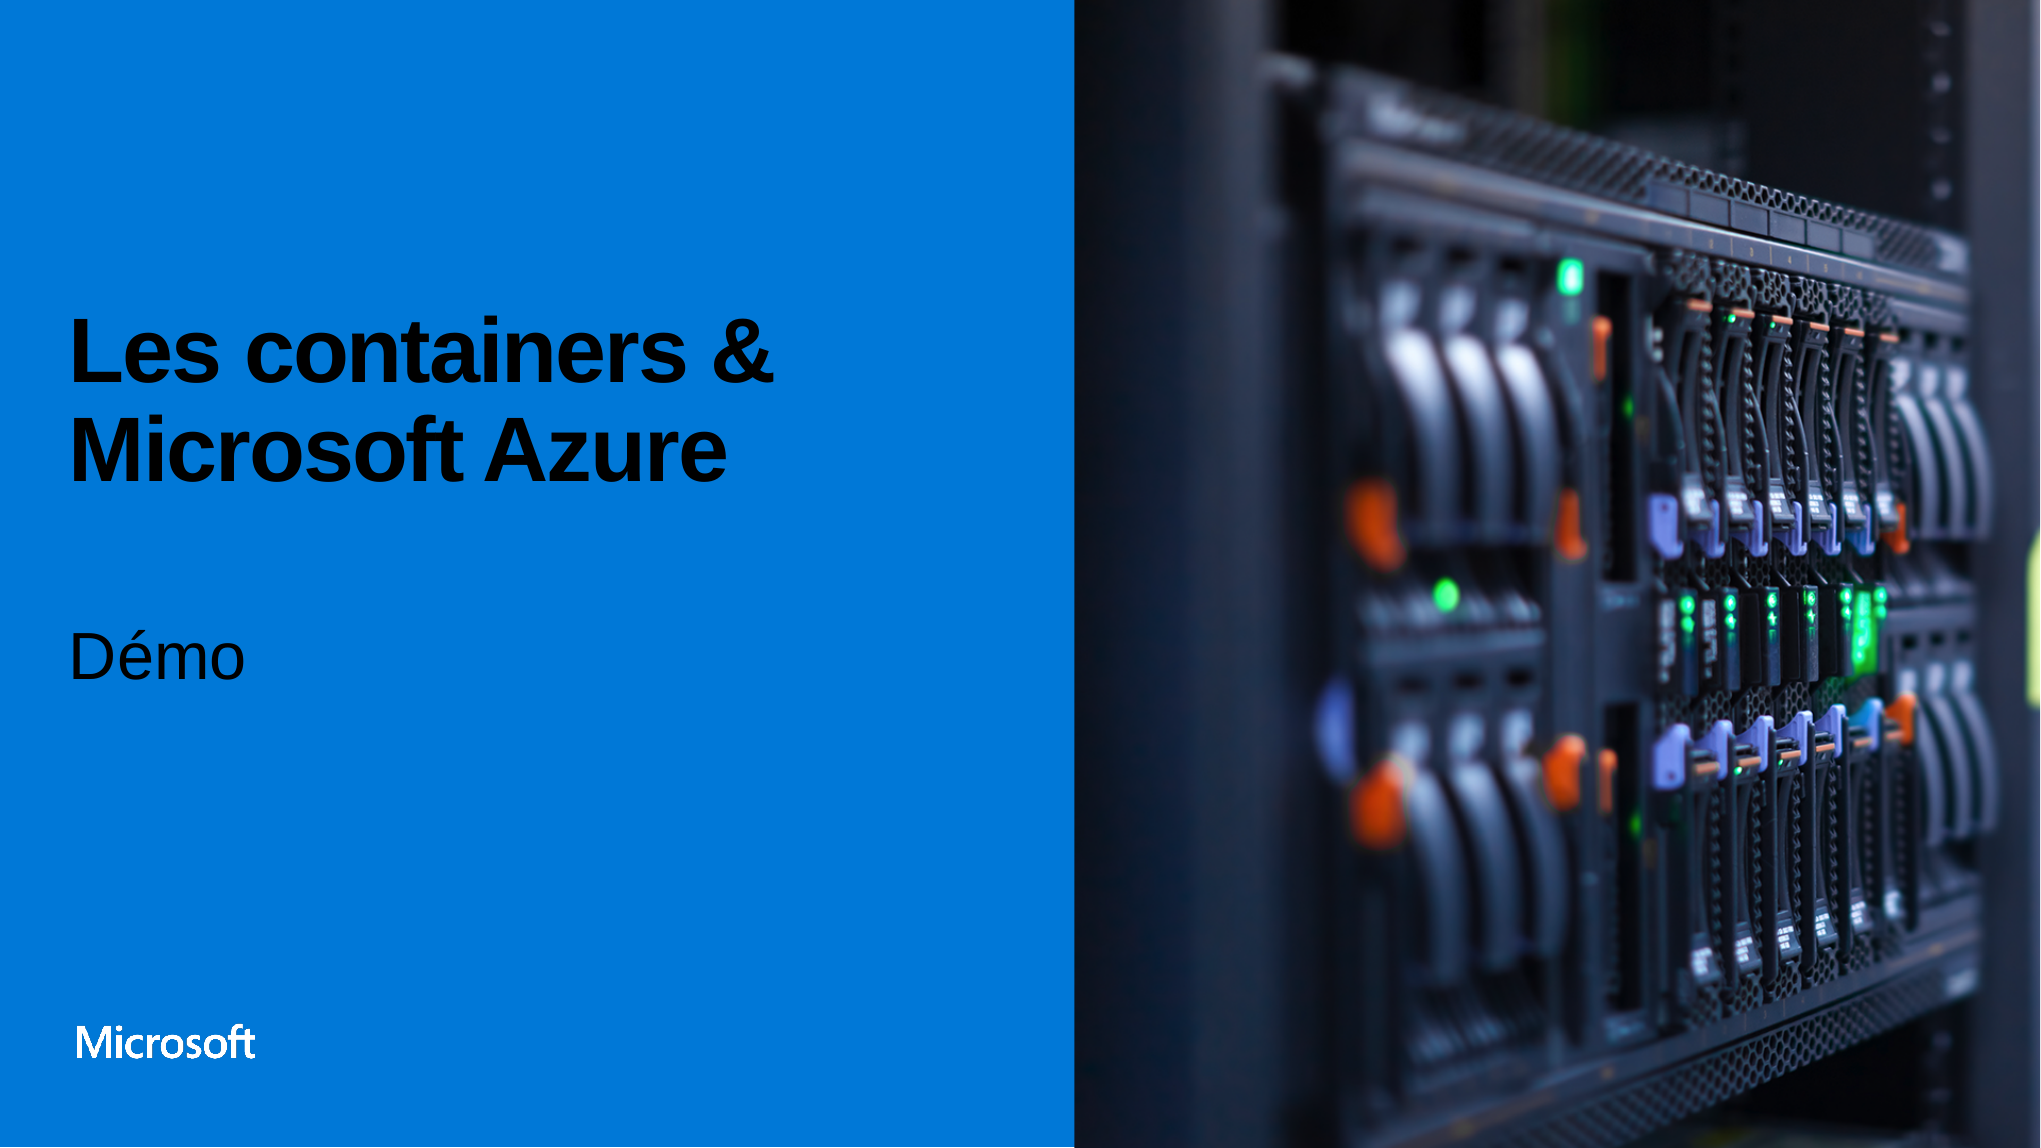

# Les containers & Microsoft Azure
Démo